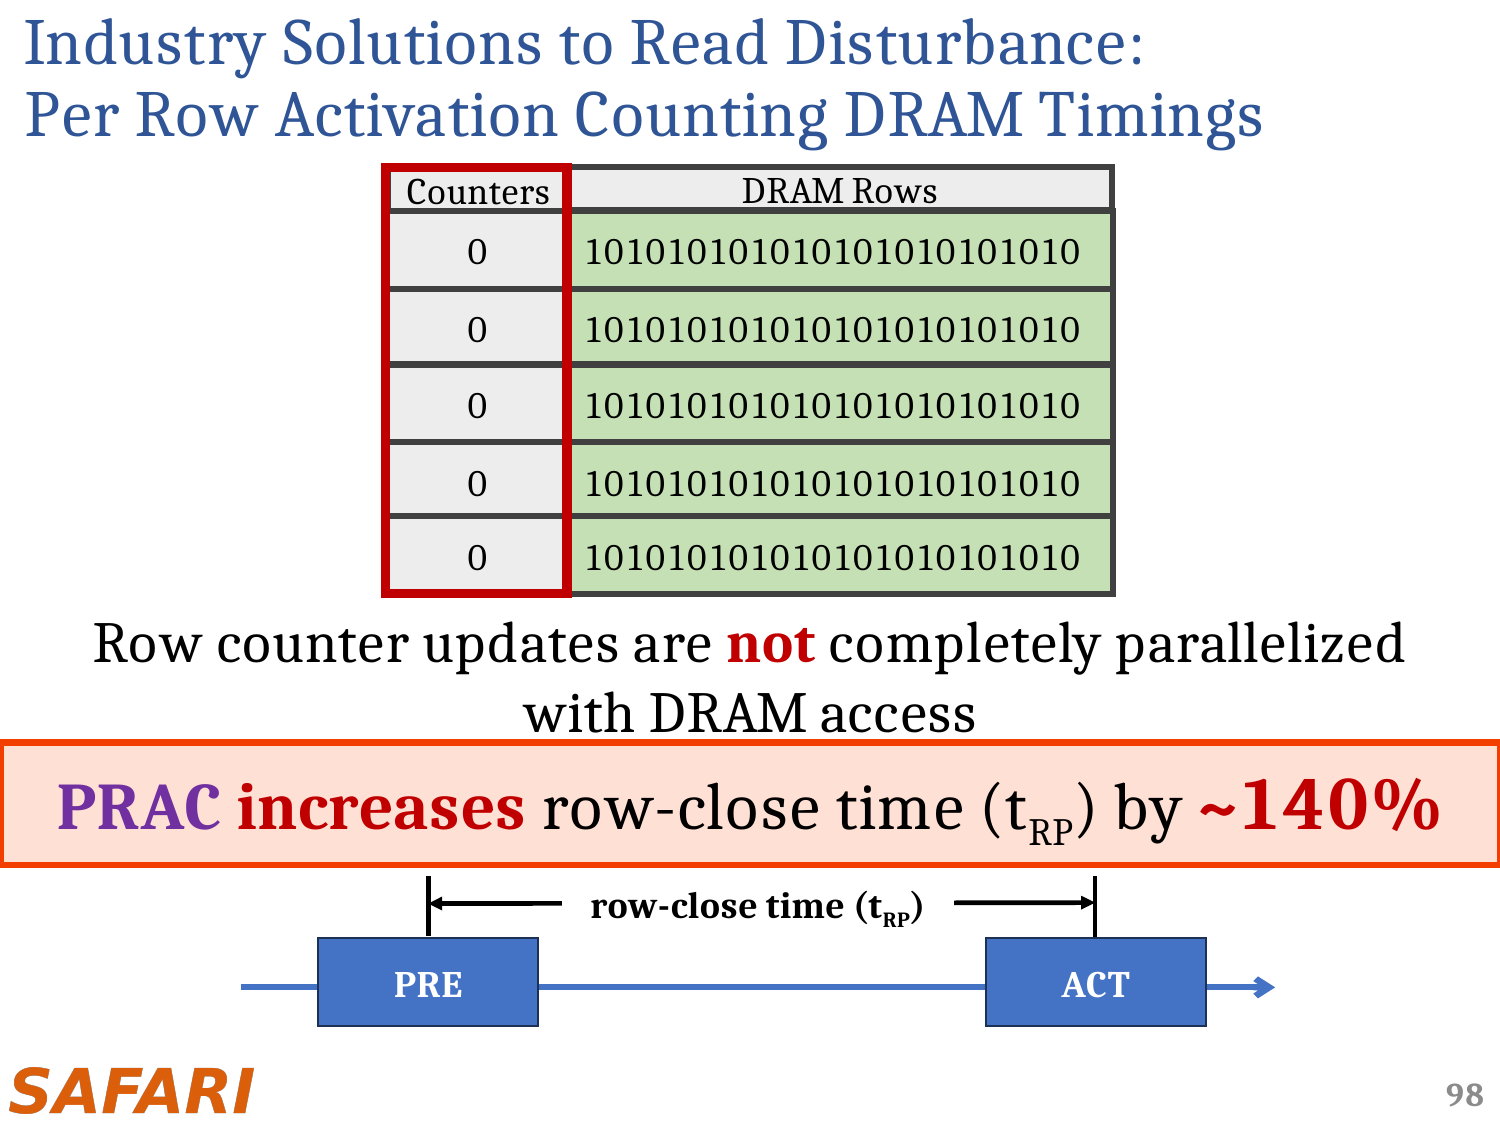

# Industry Solutions to Read Disturbance: Per Row Activation Counting DRAM Timings
DRAM Rows
Counters

0
101010101010101010101010
0
101010101010101010101010
0
101010101010101010101010
0
101010101010101010101010
0
101010101010101010101010
Row counter updates are not completely parallelized
with DRAM access
PRAC increases row-close time (tRP) by ~140%
row-close time (tRP)
PRE
ACT

98